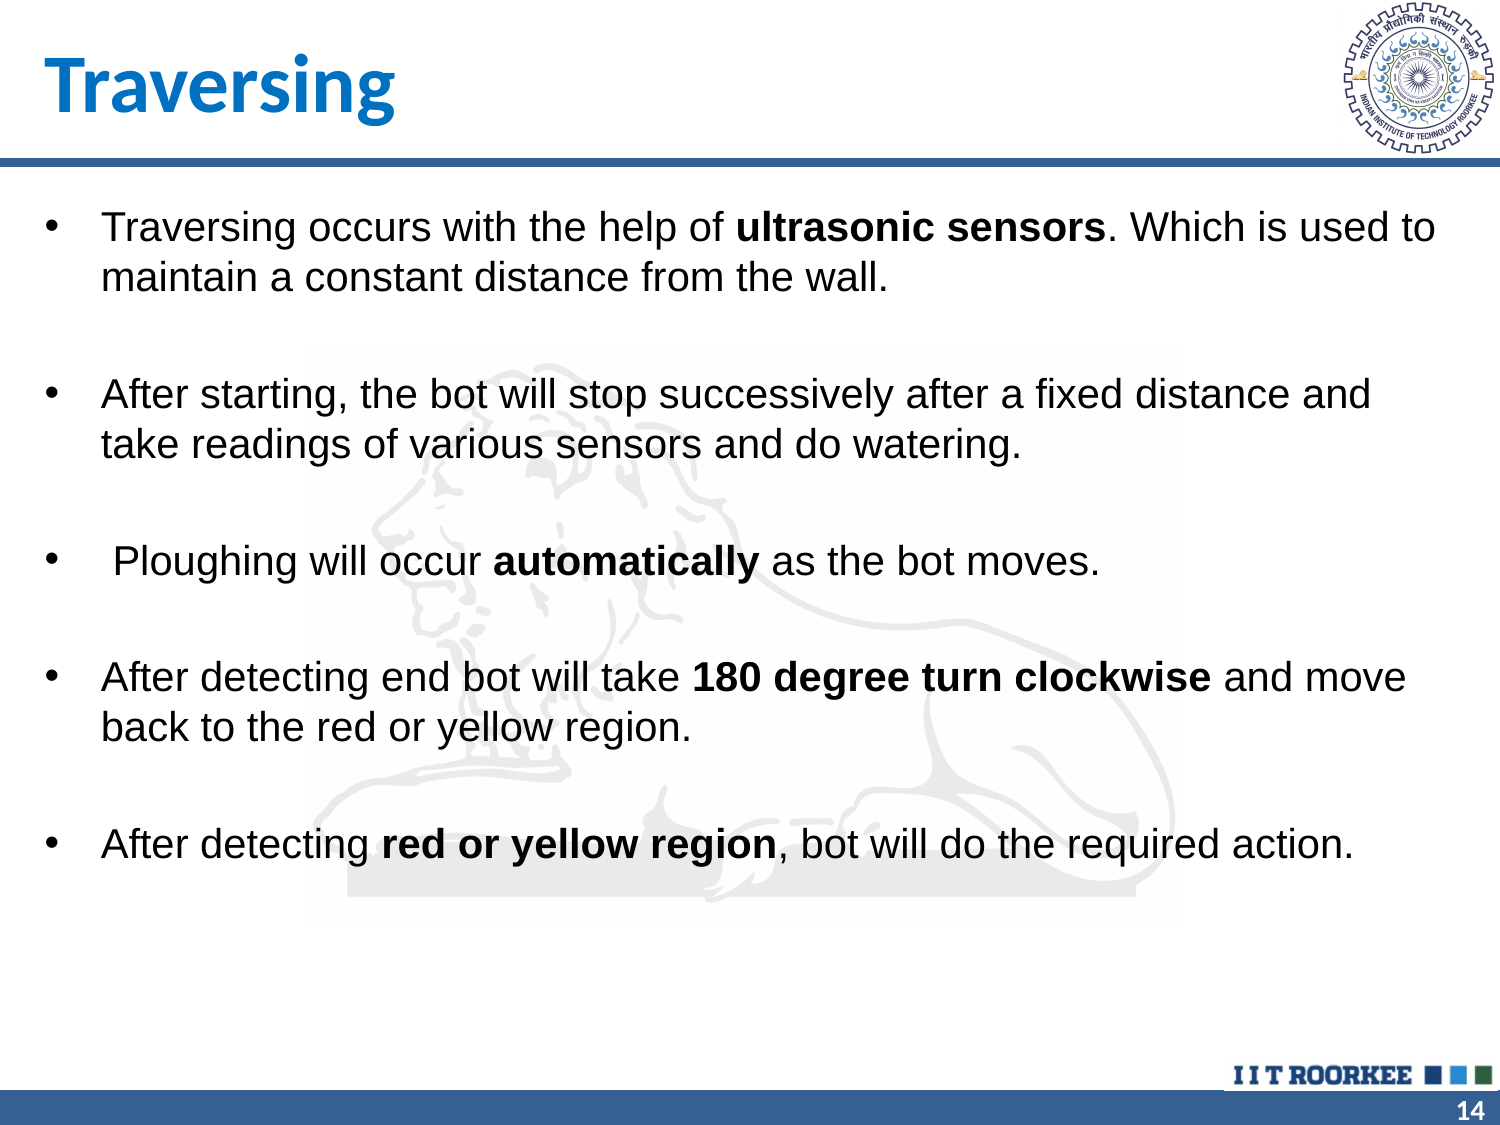

# Traversing
Traversing occurs with the help of ultrasonic sensors. Which is used to maintain a constant distance from the wall.

After starting, the bot will stop successively after a fixed distance and take readings of various sensors and do watering.

 Ploughing will occur automatically as the bot moves.

After detecting end bot will take 180 degree turn clockwise and move back to the red or yellow region.

After detecting red or yellow region, bot will do the required action.